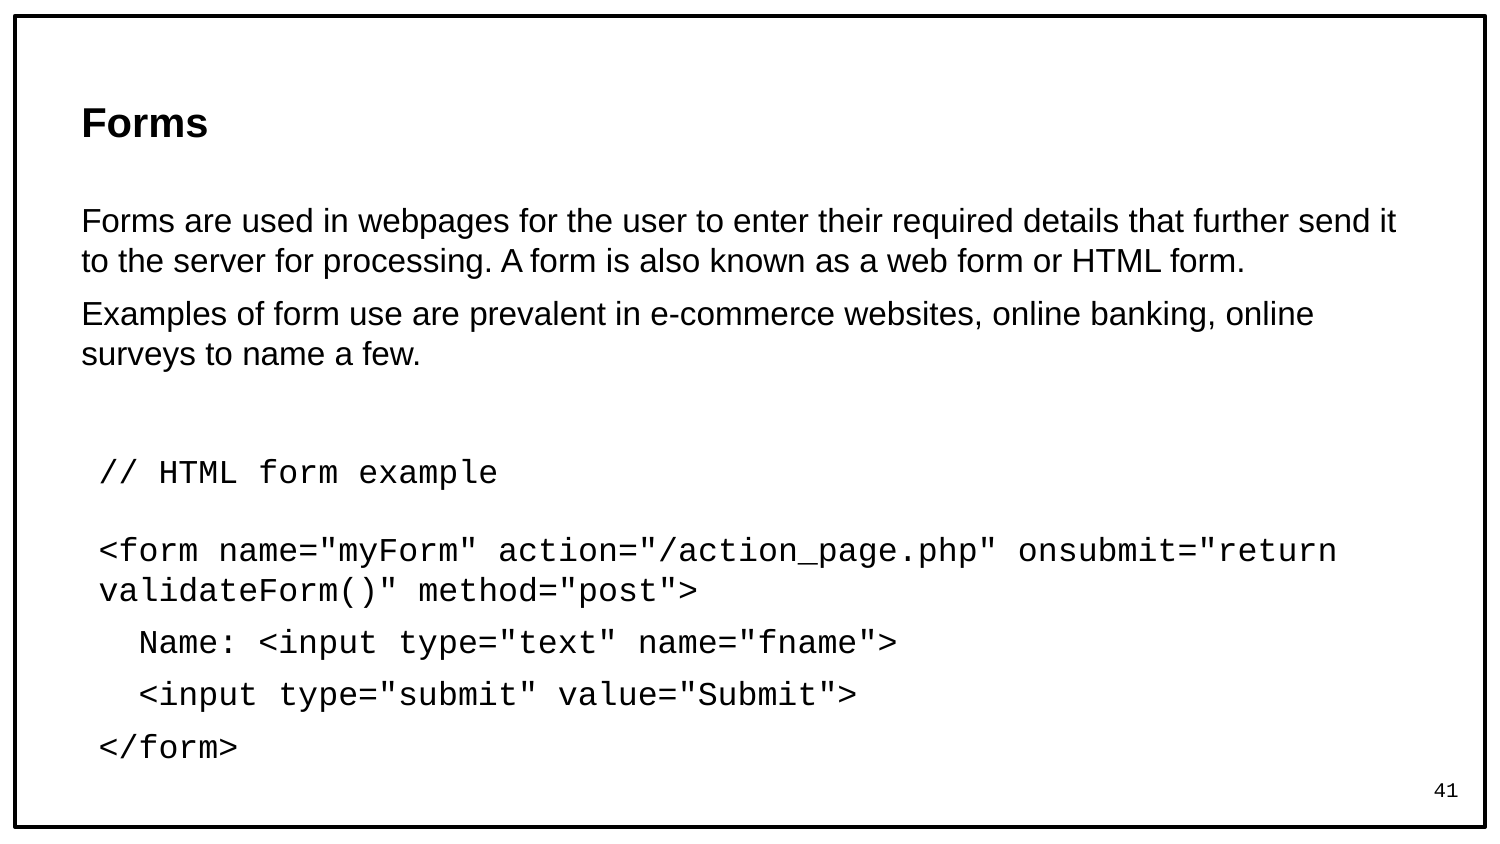

# Forms
Forms are used in webpages for the user to enter their required details that further send it to the server for processing. A form is also known as a web form or HTML form.
Examples of form use are prevalent in e-commerce websites, online banking, online surveys to name a few.
// HTML form example

<form name="myForm" action="/action_page.php" onsubmit="return validateForm()" method="post">
  Name: <input type="text" name="fname">
  <input type="submit" value="Submit">
</form>
41